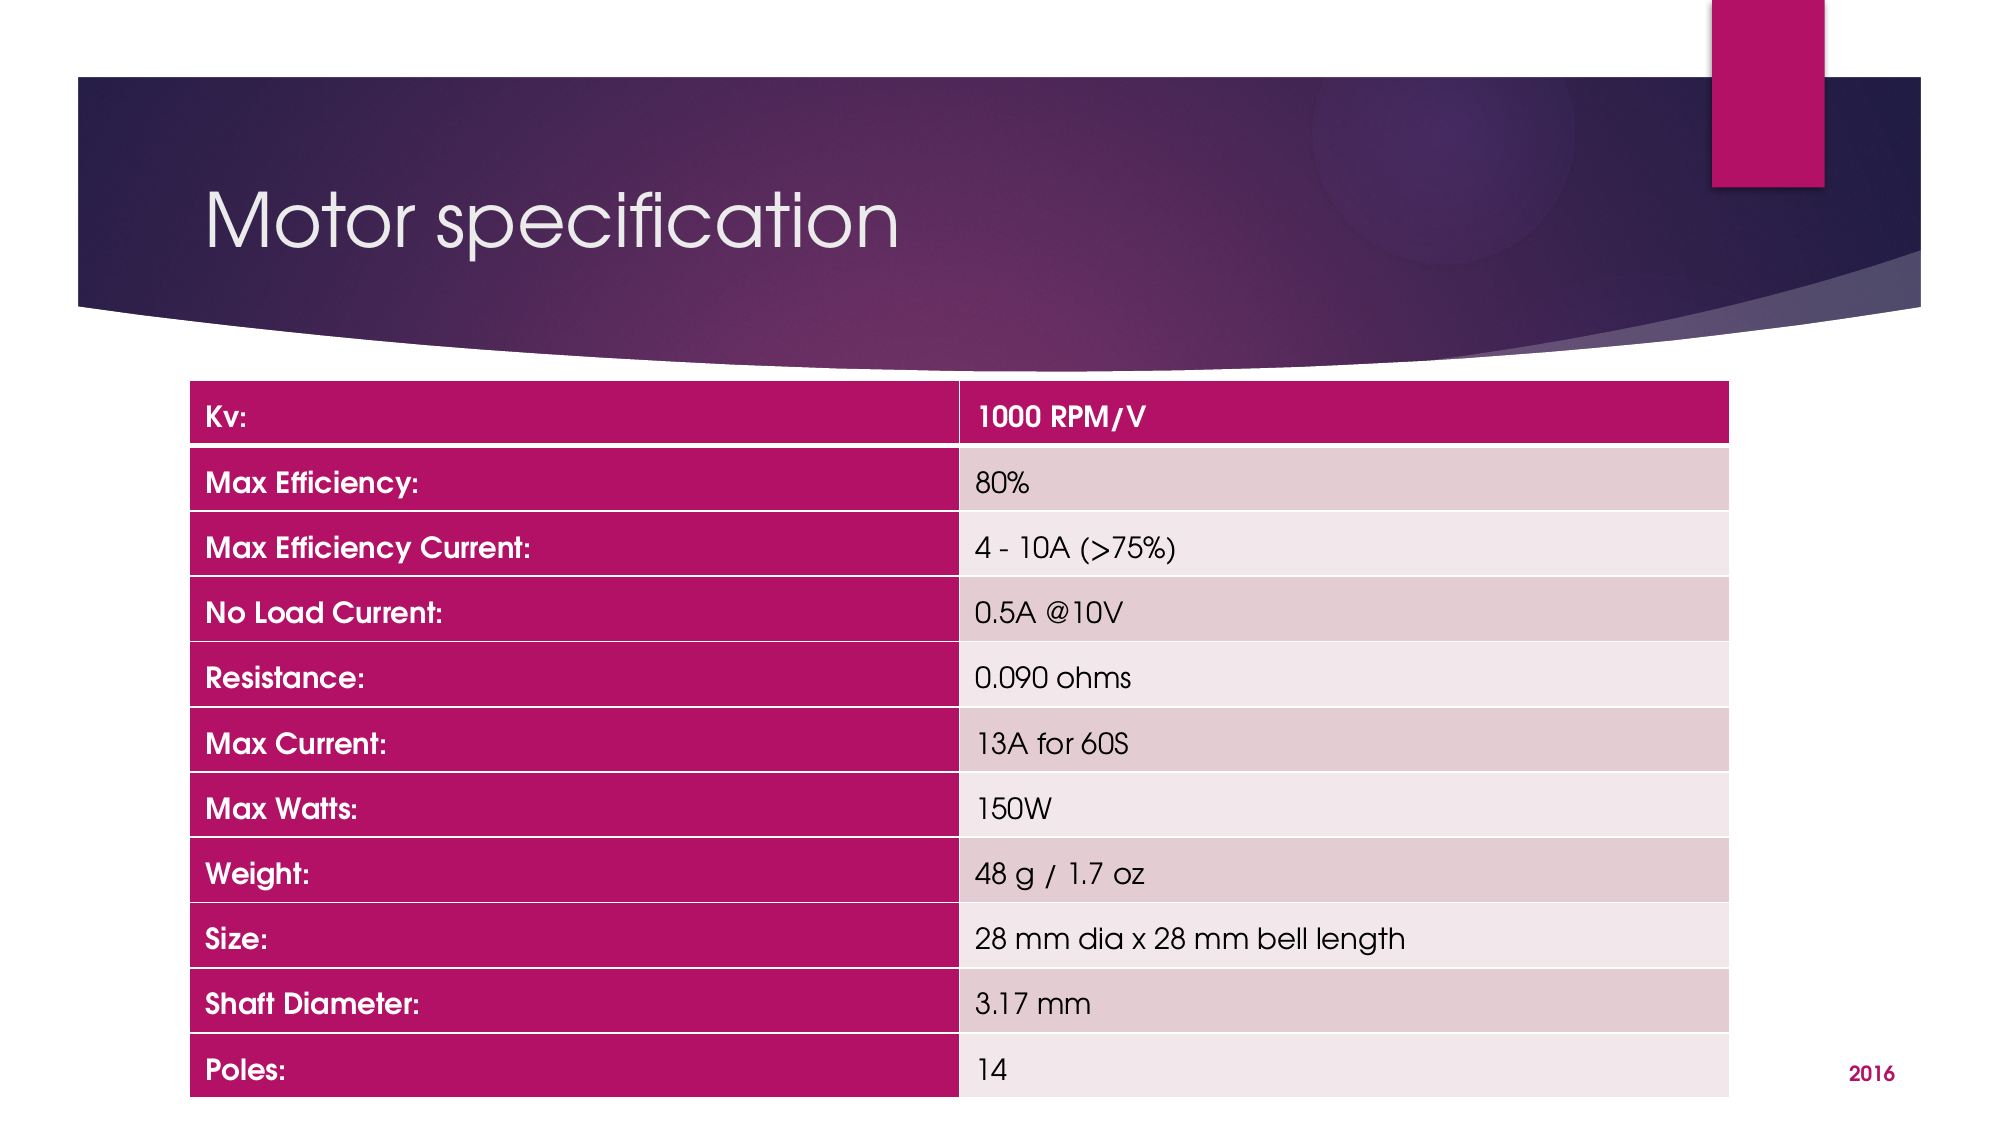

13
# Motor specification
| Kv: | 1000 RPM/V |
| --- | --- |
| Max Efficiency: | 80% |
| Max Efficiency Current: | 4 - 10A (>75%) |
| No Load Current: | 0.5A @10V |
| Resistance: | 0.090 ohms |
| Max Current: | 13A for 60S |
| Max Watts: | 150W |
| Weight: | 48 g / 1.7 oz |
| Size: | 28 mm dia x 28 mm bell length |
| Shaft Diameter: | 3.17 mm |
| Poles: | 14 |
2016